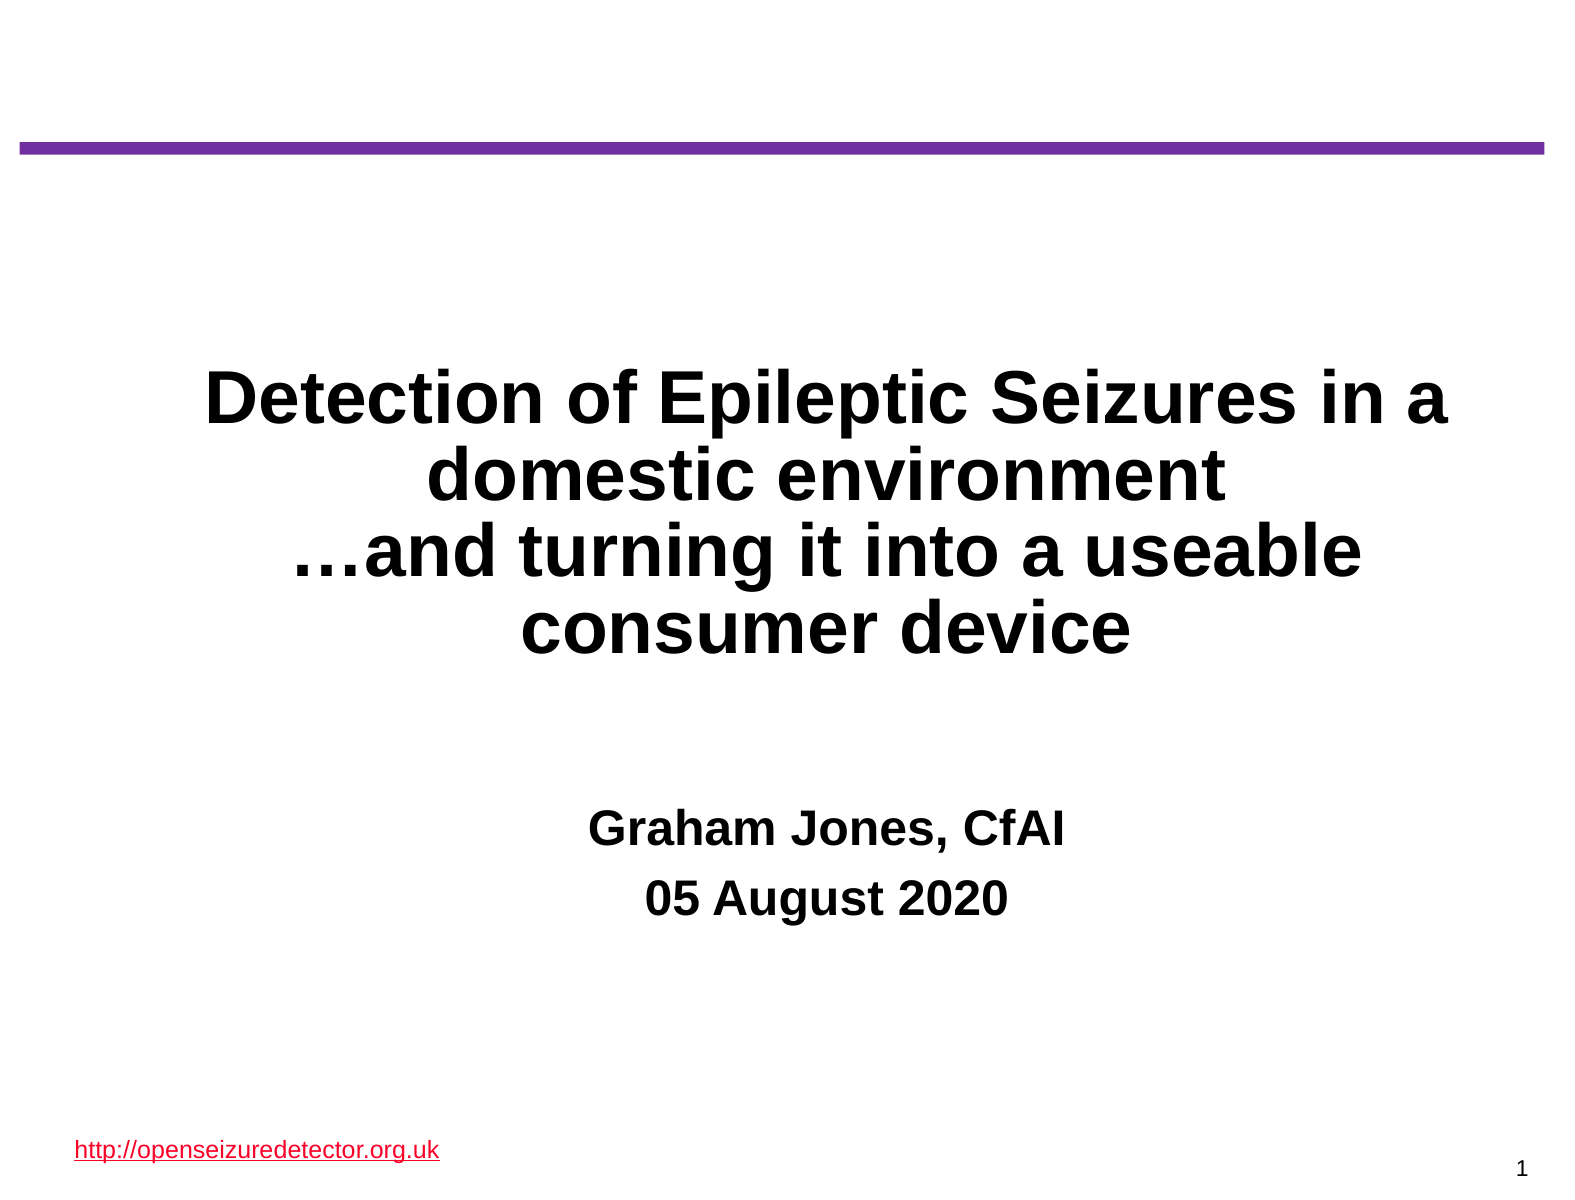

# Detection of Epileptic Seizures in a domestic environment …and turning it into a useable consumer device
Graham Jones, CfAI
05 August 2020
1